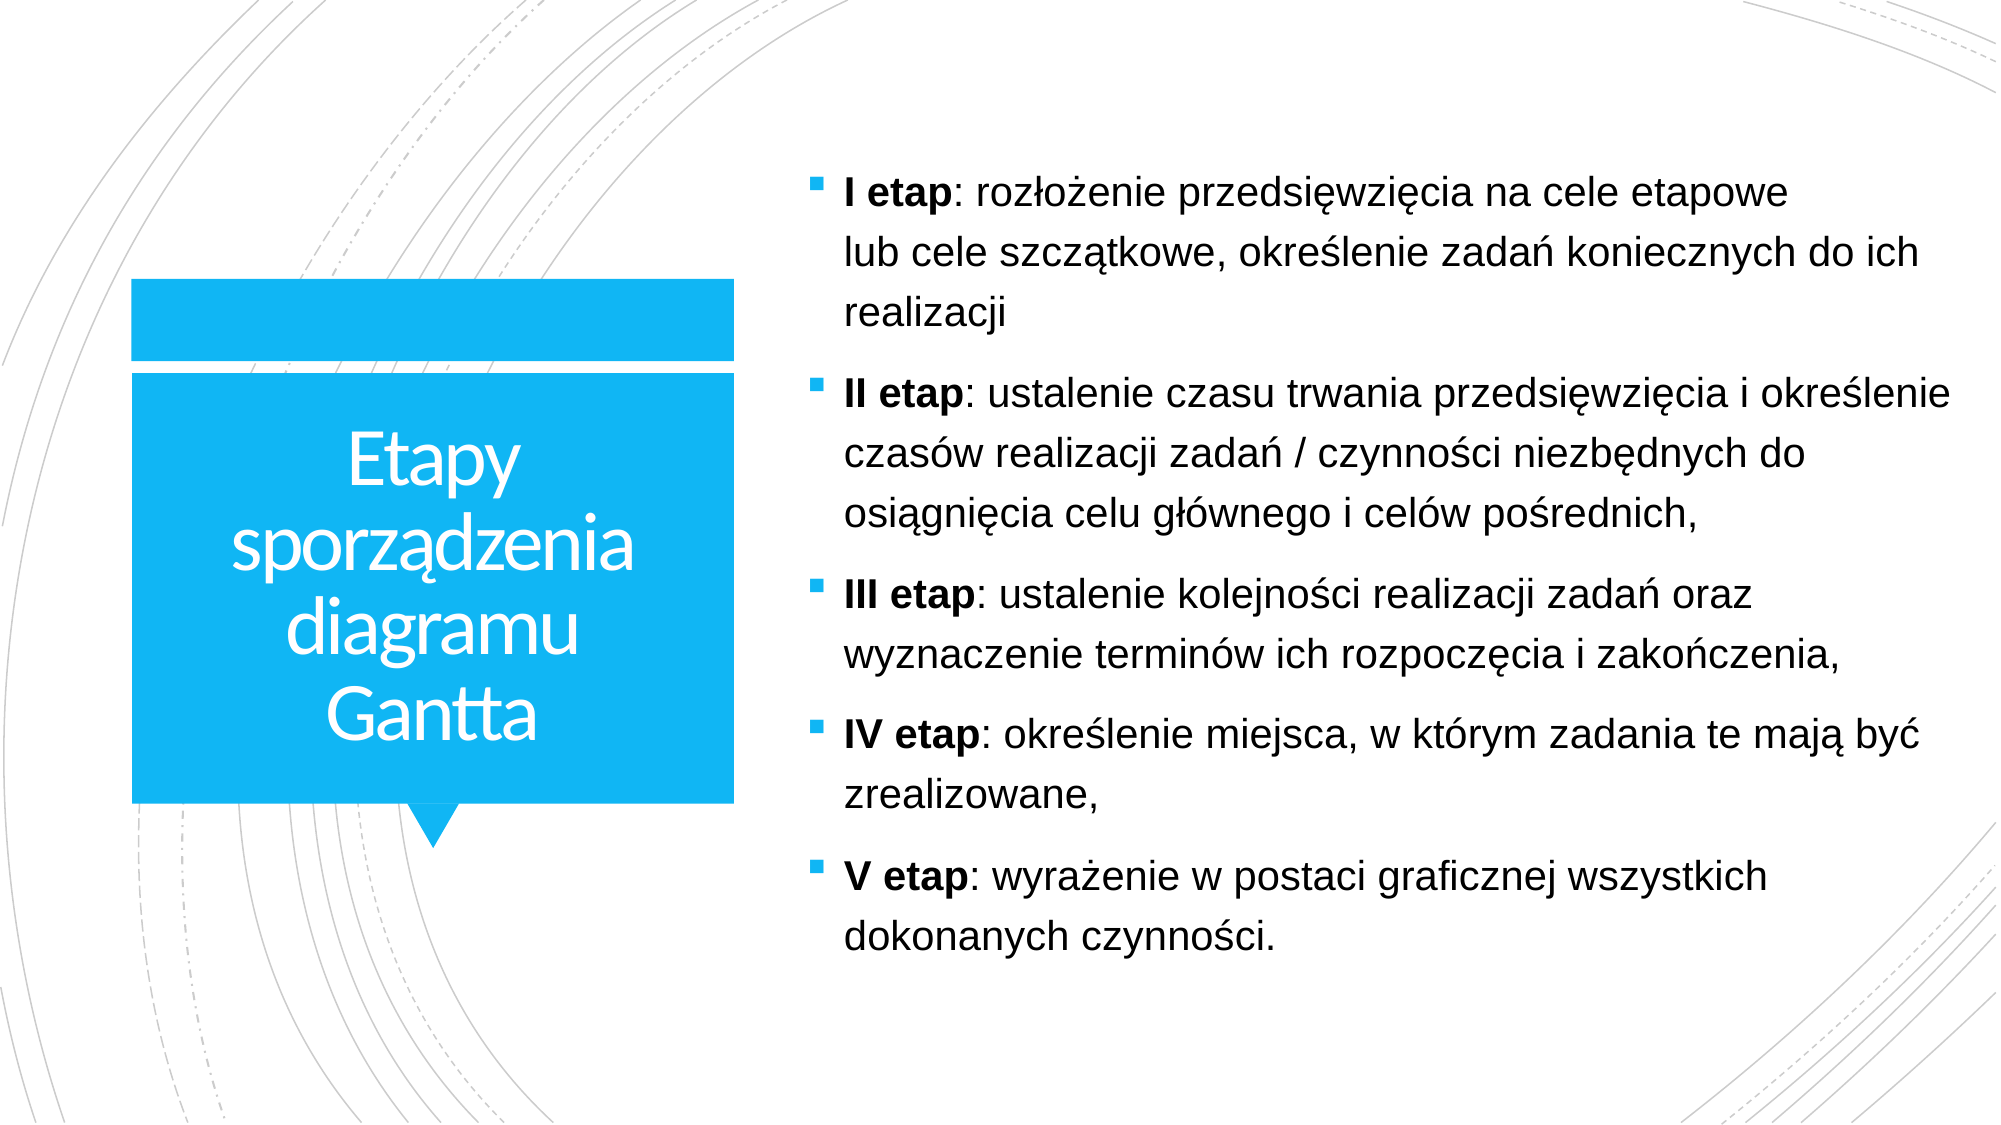

I etap: rozłożenie przedsięwzięcia na cele etapowe lub cele szczątkowe, określenie zadań koniecznych do ich realizacji
II etap: ustalenie czasu trwania przedsięwzięcia i określenie czasów realizacji zadań / czynności niezbędnych do osiągnięcia celu głównego i celów pośrednich,
III etap: ustalenie kolejności realizacji zadań oraz wyznaczenie terminów ich rozpoczęcia i zakończenia,
IV etap: określenie miejsca, w którym zadania te mają być zrealizowane,
V etap: wyrażenie w postaci graficznej wszystkich dokonanych czynności.

# Etapy sporządzenia diagramu Gantta